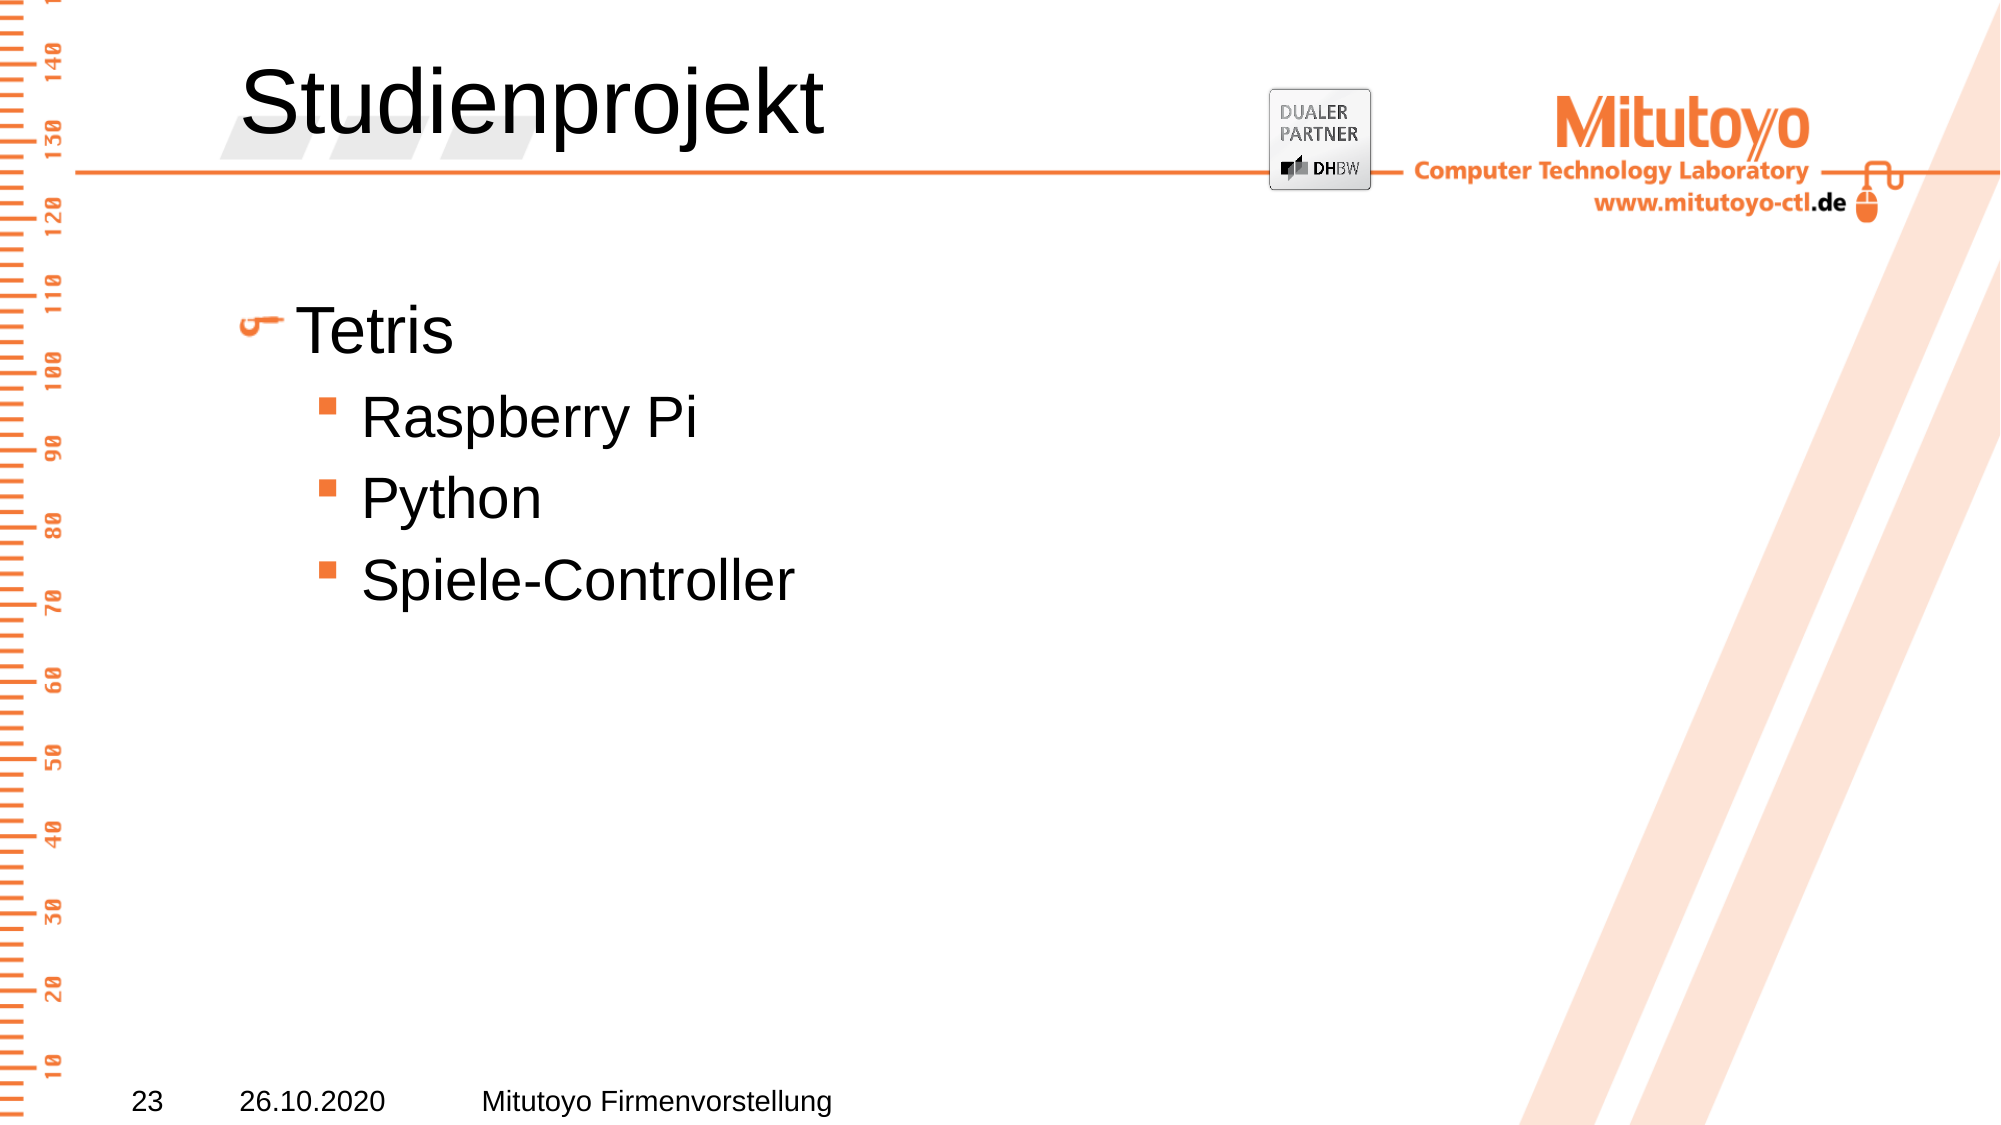

# Studienprojekt
Tetris
Raspberry Pi
Python
Spiele-Controller

23
26.10.2020
Mitutoyo Firmenvorstellung